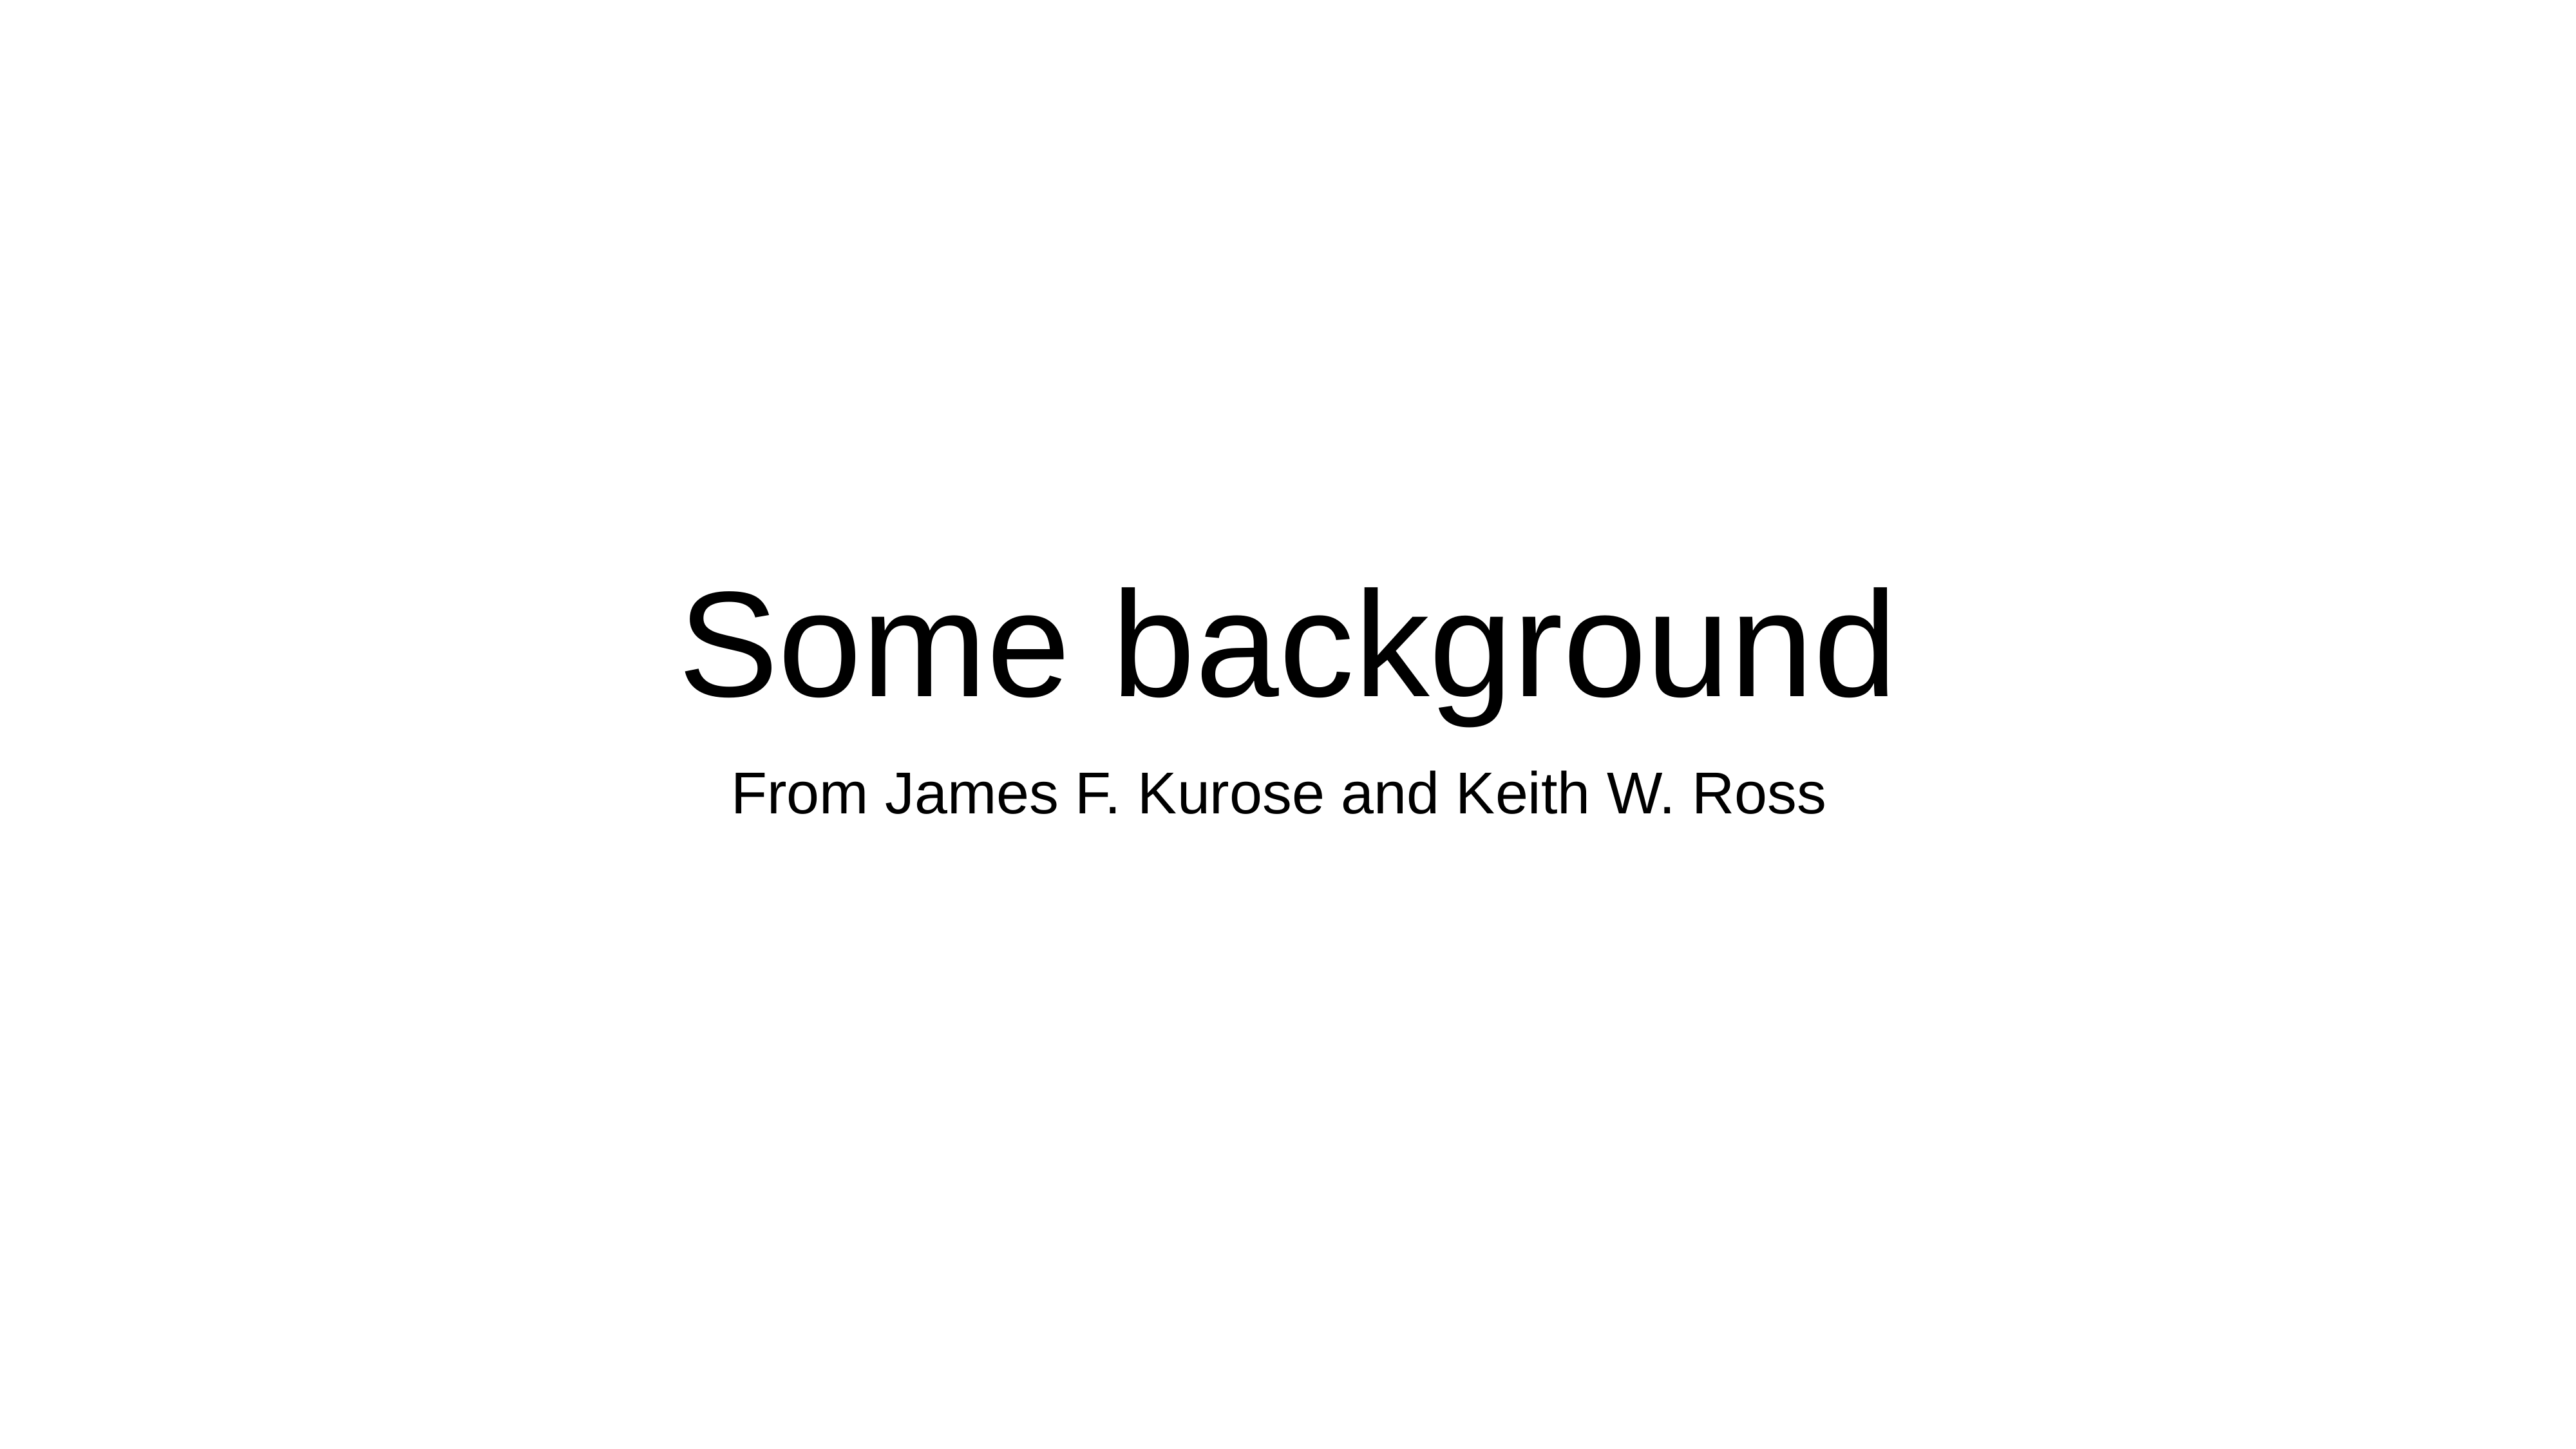

# Some background
From James F. Kurose and Keith W. Ross